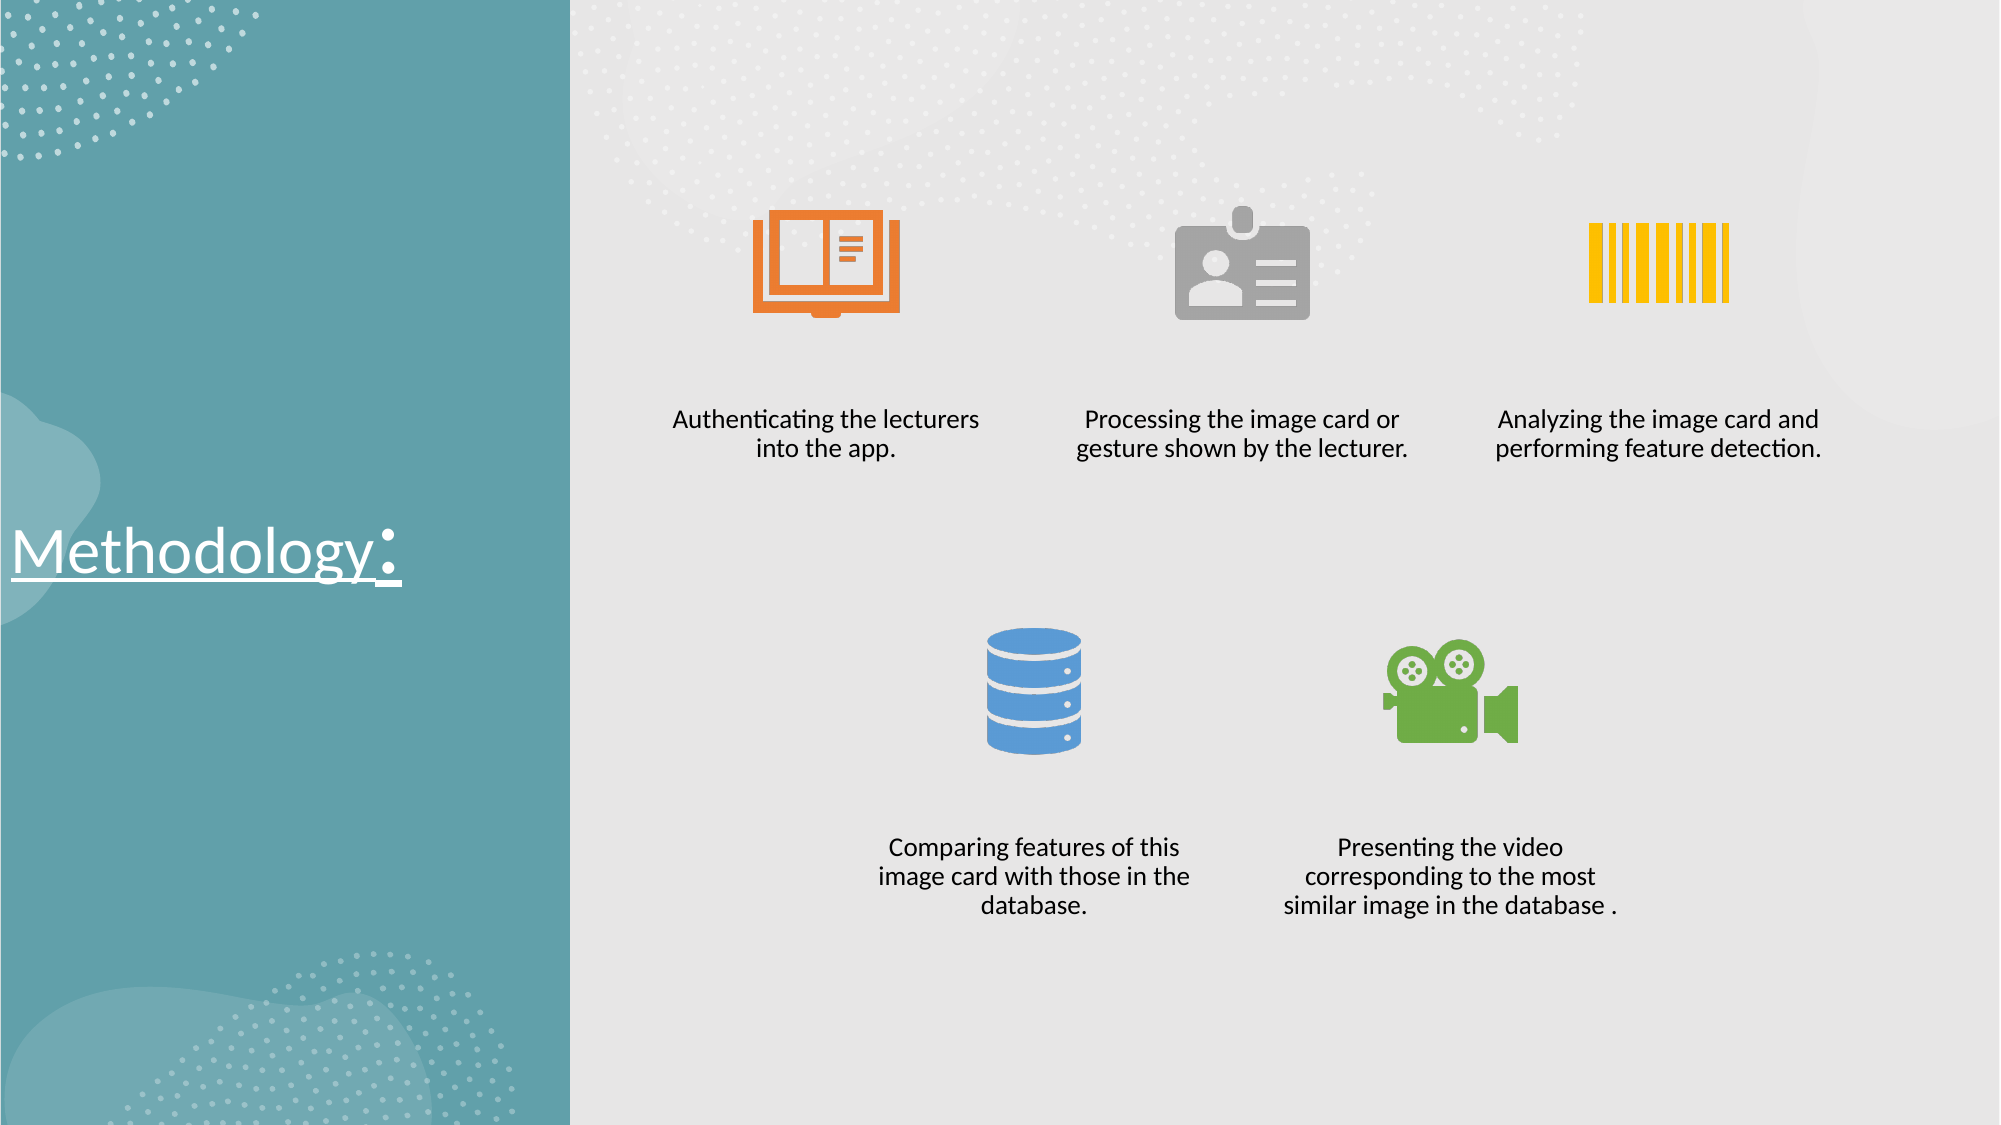

Authenticating the lecturers into the app.
Processing the image card or gesture shown by the lecturer.
Analyzing the image card and performing feature detection.
Comparing features of this image card with those in the database.
Presenting the video corresponding to the most similar image in the database .
# Methodology: